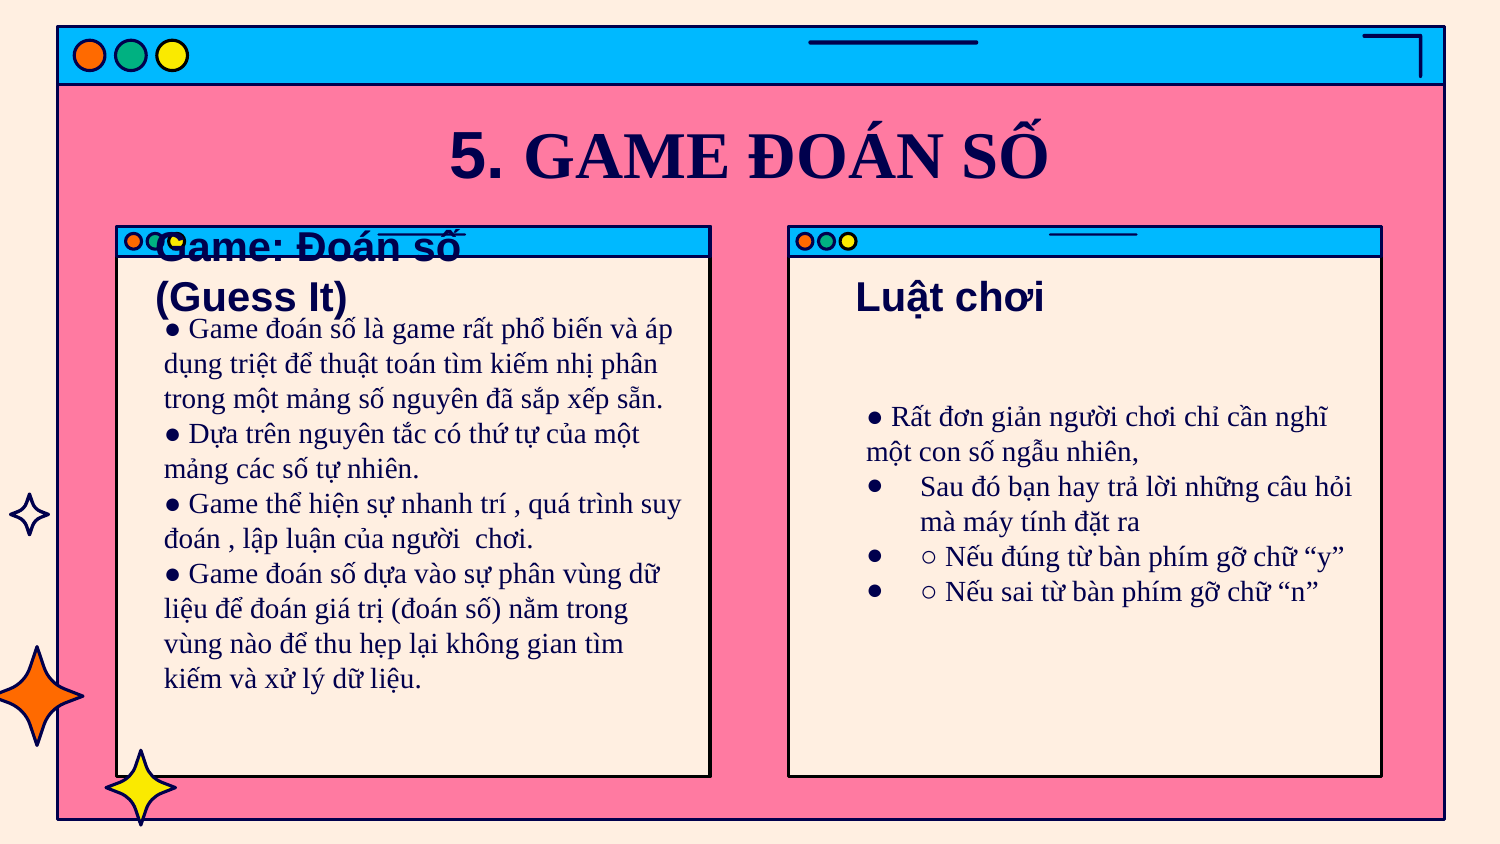

# 5. GAME ĐOÁN SỐ
Luật chơi
Game: Đoán số (Guess It)
● Game đoán số là game rất phổ biến và áp dụng triệt để thuật toán tìm kiếm nhị phân trong một mảng số nguyên đã sắp xếp sẵn.
● Dựa trên nguyên tắc có thứ tự của một mảng các số tự nhiên.
● Game thể hiện sự nhanh trí , quá trình suy đoán , lập luận của người  chơi.
● Game đoán số dựa vào sự phân vùng dữ liệu để đoán giá trị (đoán số) nằm trong vùng nào để thu hẹp lại không gian tìm kiếm và xử lý dữ liệu.

● Rất đơn giản người chơi chỉ cần nghĩ một con số ngẫu nhiên,
Sau đó bạn hay trả lời những câu hỏi mà máy tính đặt ra
○ Nếu đúng từ bàn phím gỡ chữ “y”
○ Nếu sai từ bàn phím gỡ chữ “n”